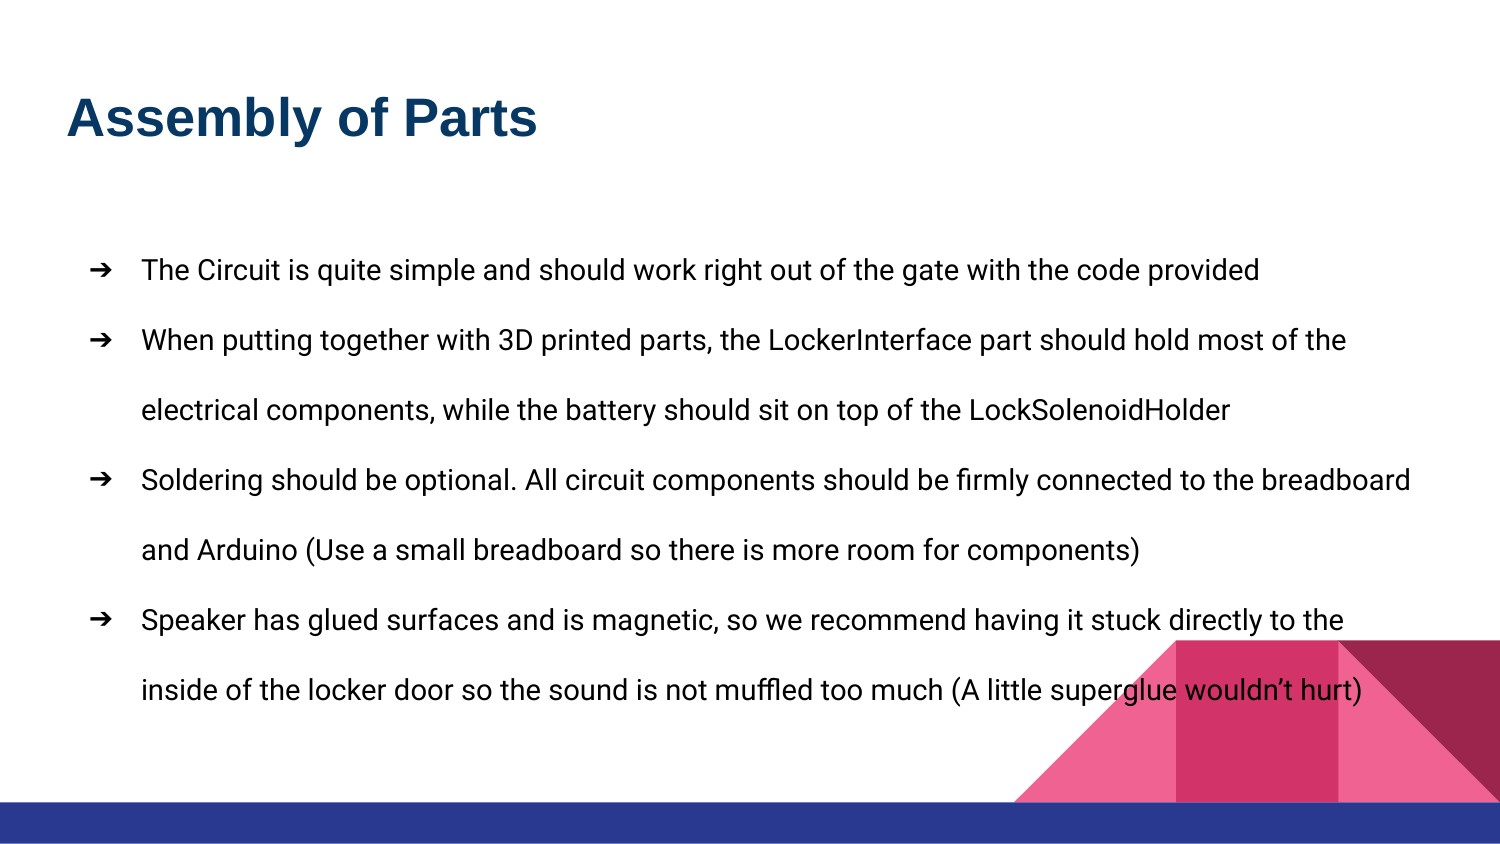

# Assembly of Parts

The Circuit is quite simple and should work right out of the gate with the code provided
When putting together with 3D printed parts, the LockerInterface part should hold most of the electrical components, while the battery should sit on top of the LockSolenoidHolder
Soldering should be optional. All circuit components should be firmly connected to the breadboard and Arduino (Use a small breadboard so there is more room for components)
Speaker has glued surfaces and is magnetic, so we recommend having it stuck directly to the inside of the locker door so the sound is not muffled too much (A little superglue wouldn’t hurt)